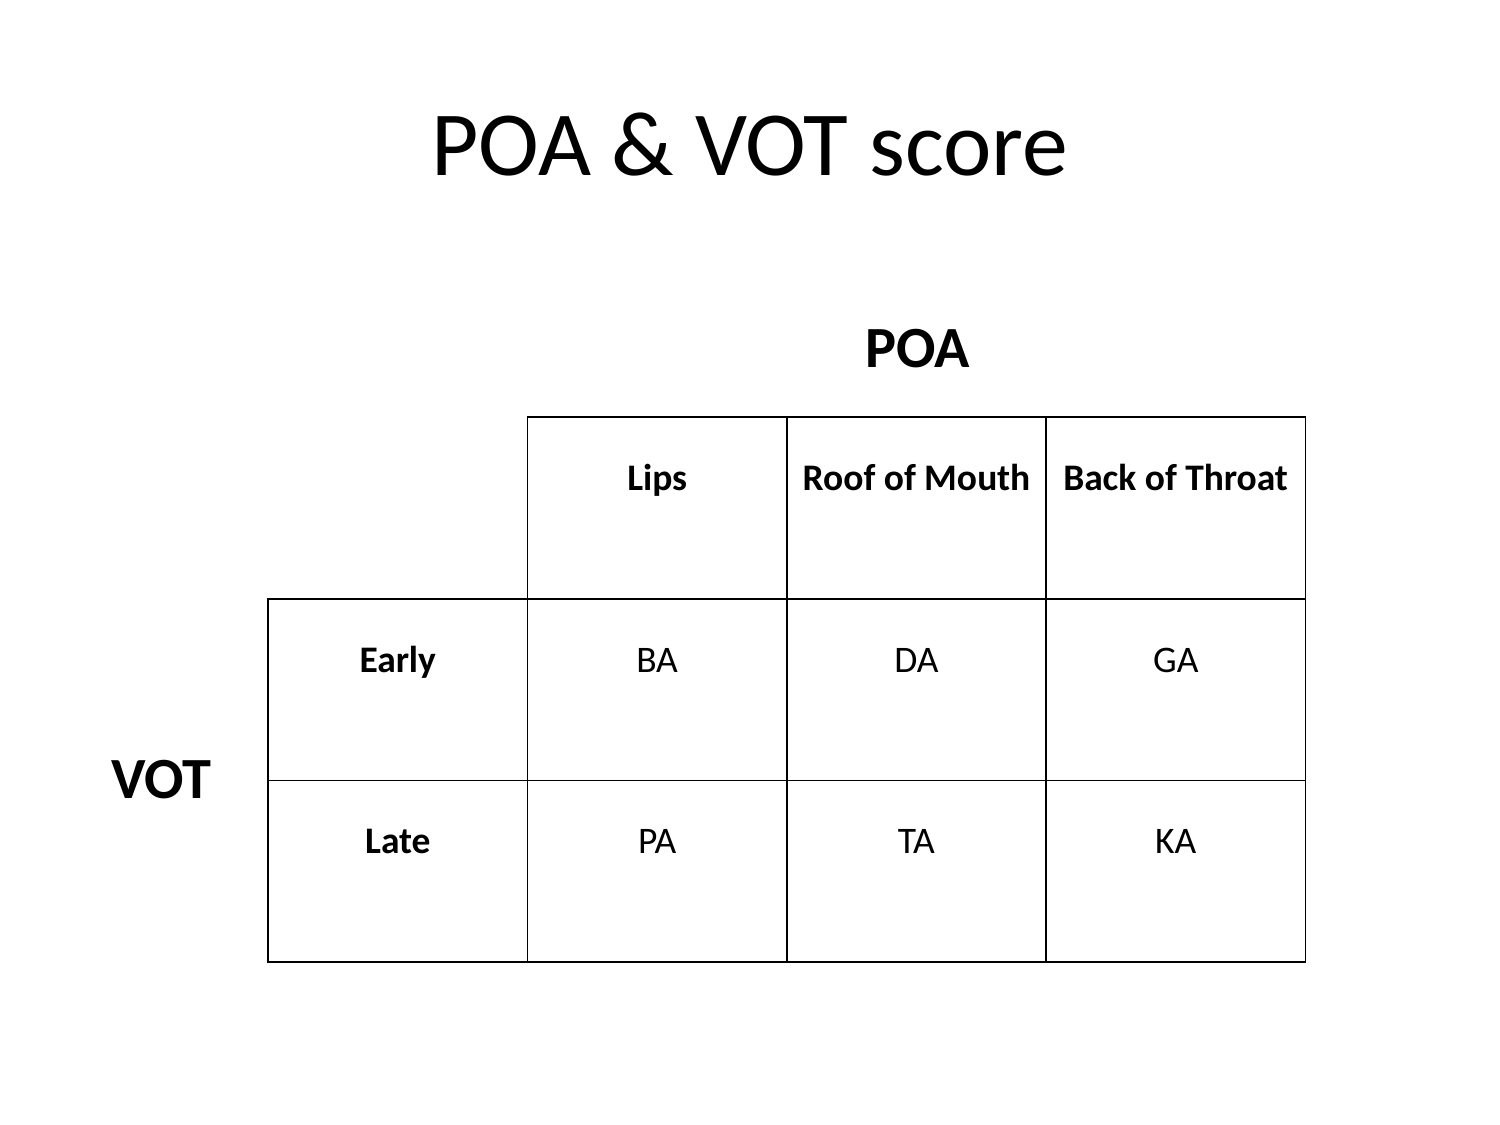

# POA & VOT score
POA
|  | Lips | Roof of Mouth | Back of Throat |
| --- | --- | --- | --- |
| Early | BA | DA | GA |
| Late | PA | TA | KA |
VOT